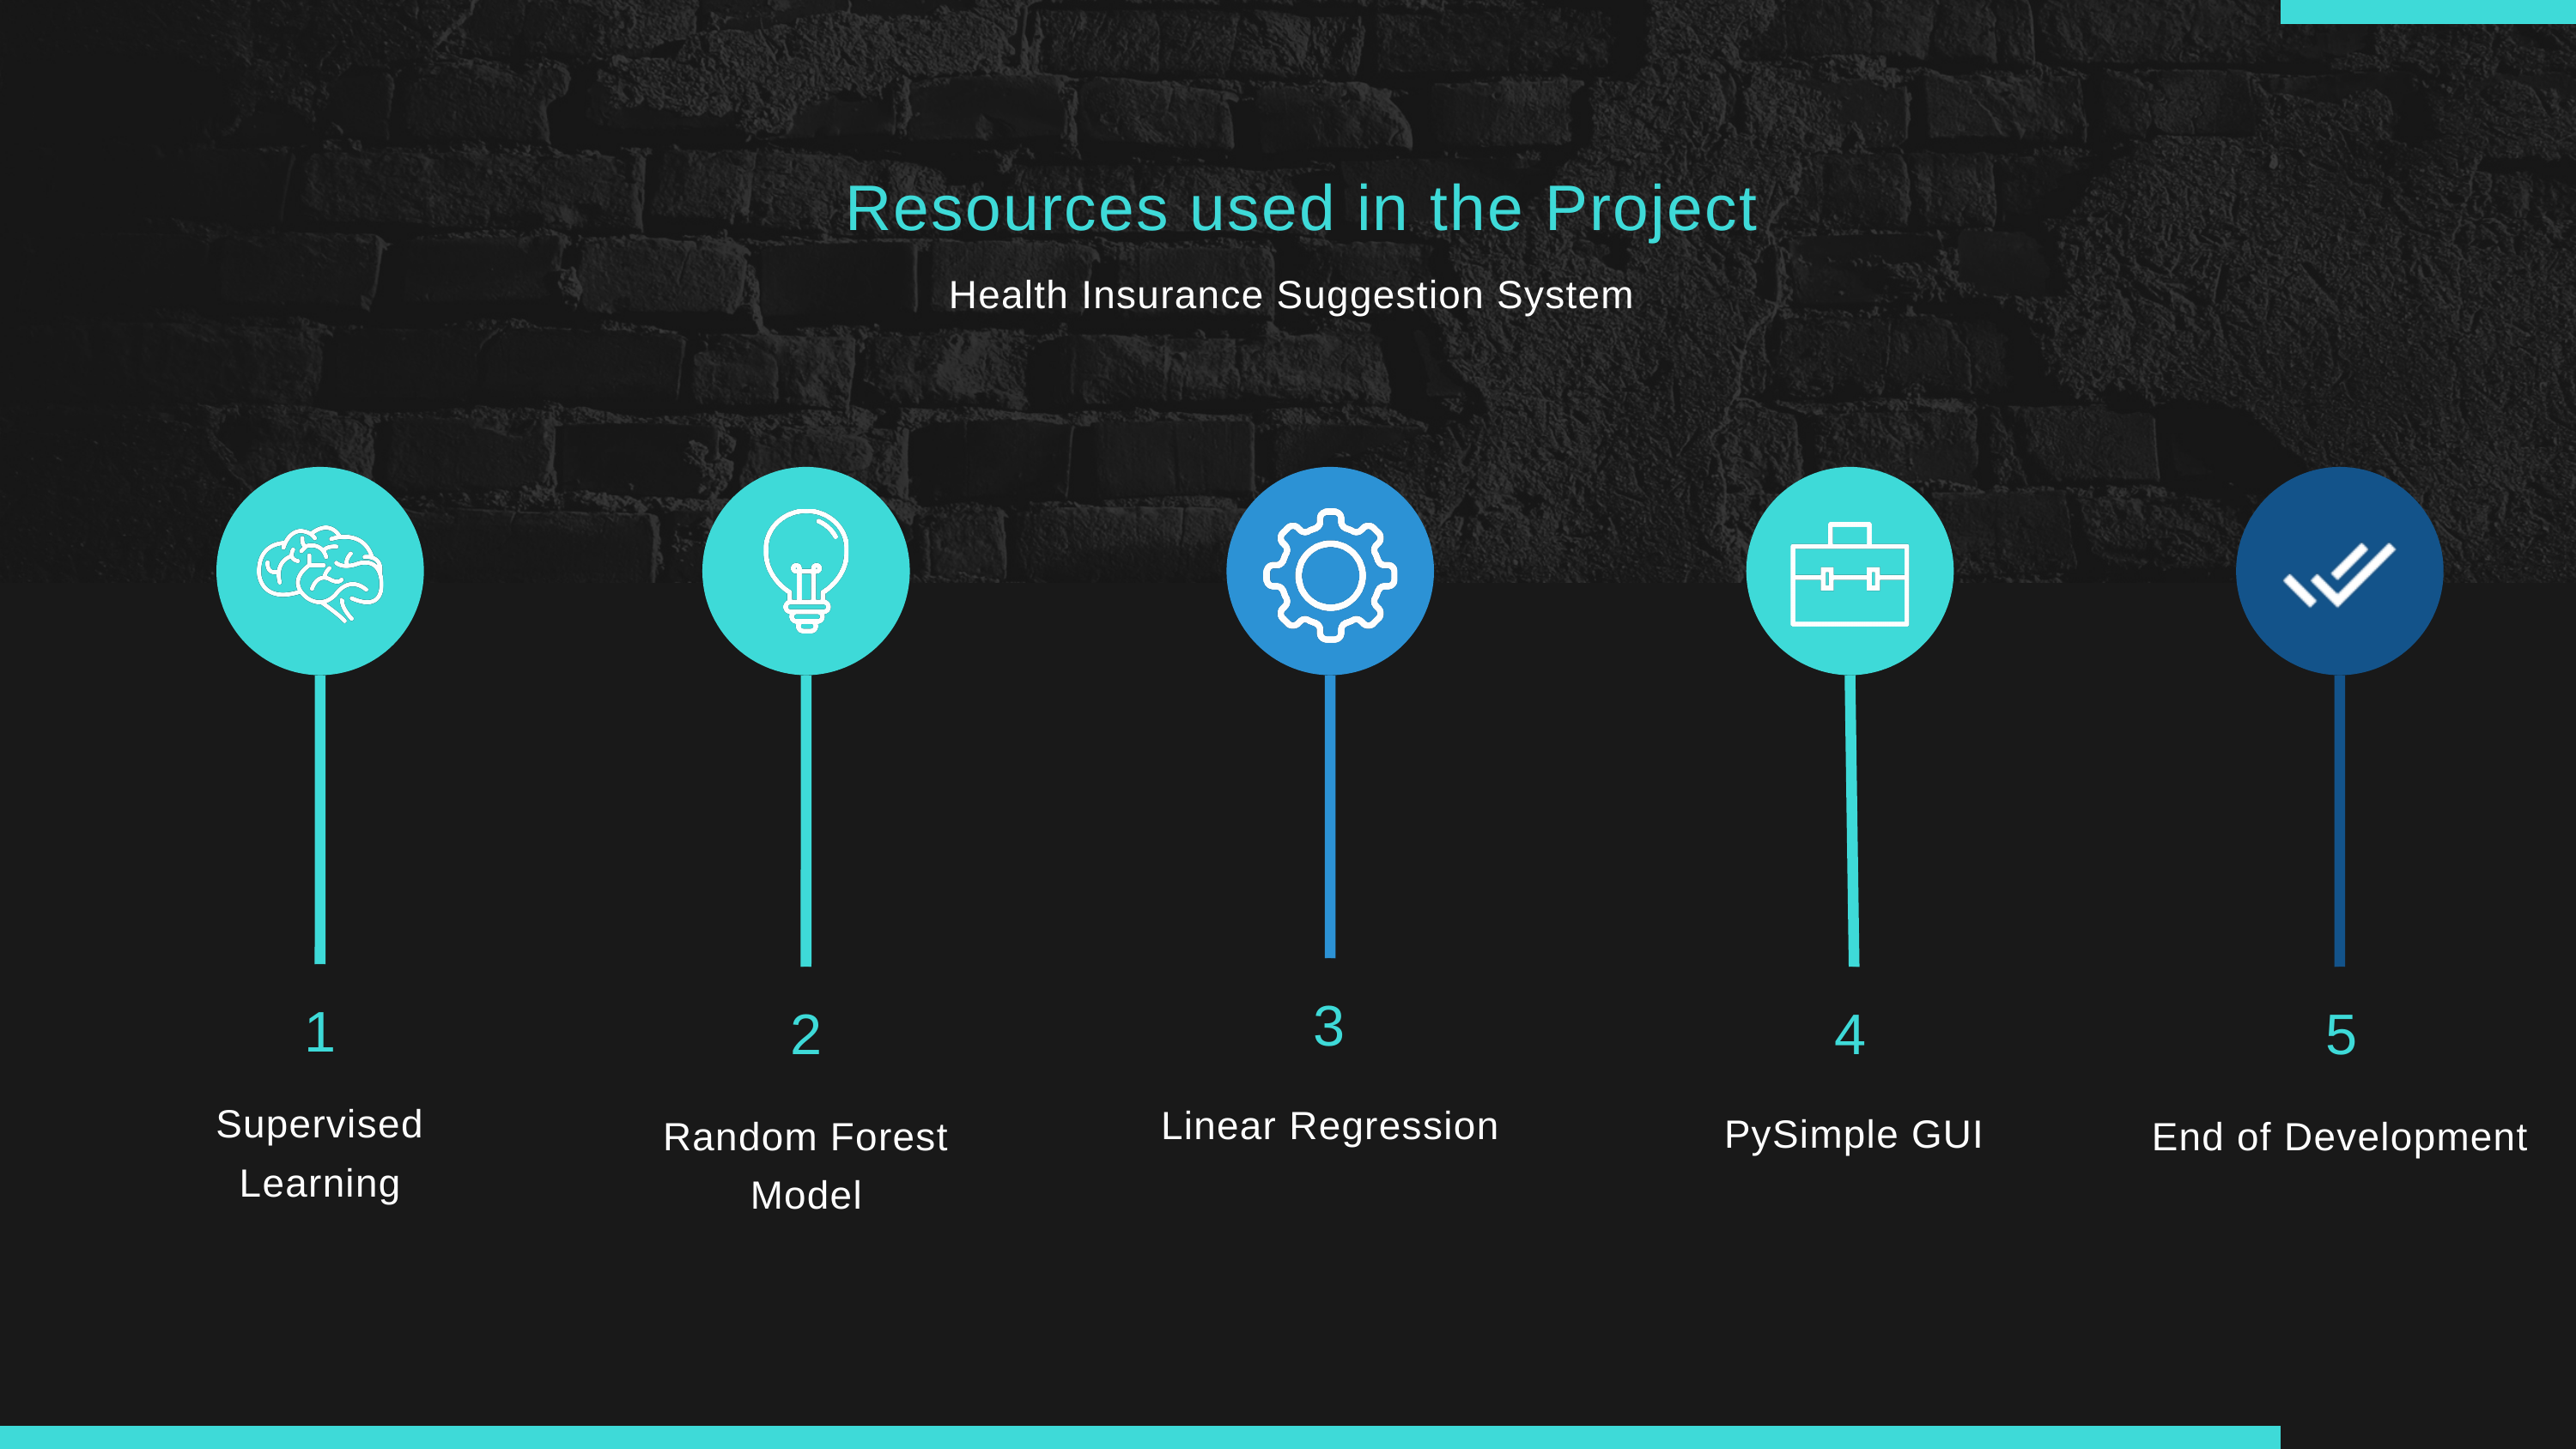

Resources used in the Project
Health Insurance Suggestion System

3

1
Supervised Learning

2
Random Forest Model

4

5
End of Development
Linear Regression
PySimple GUI